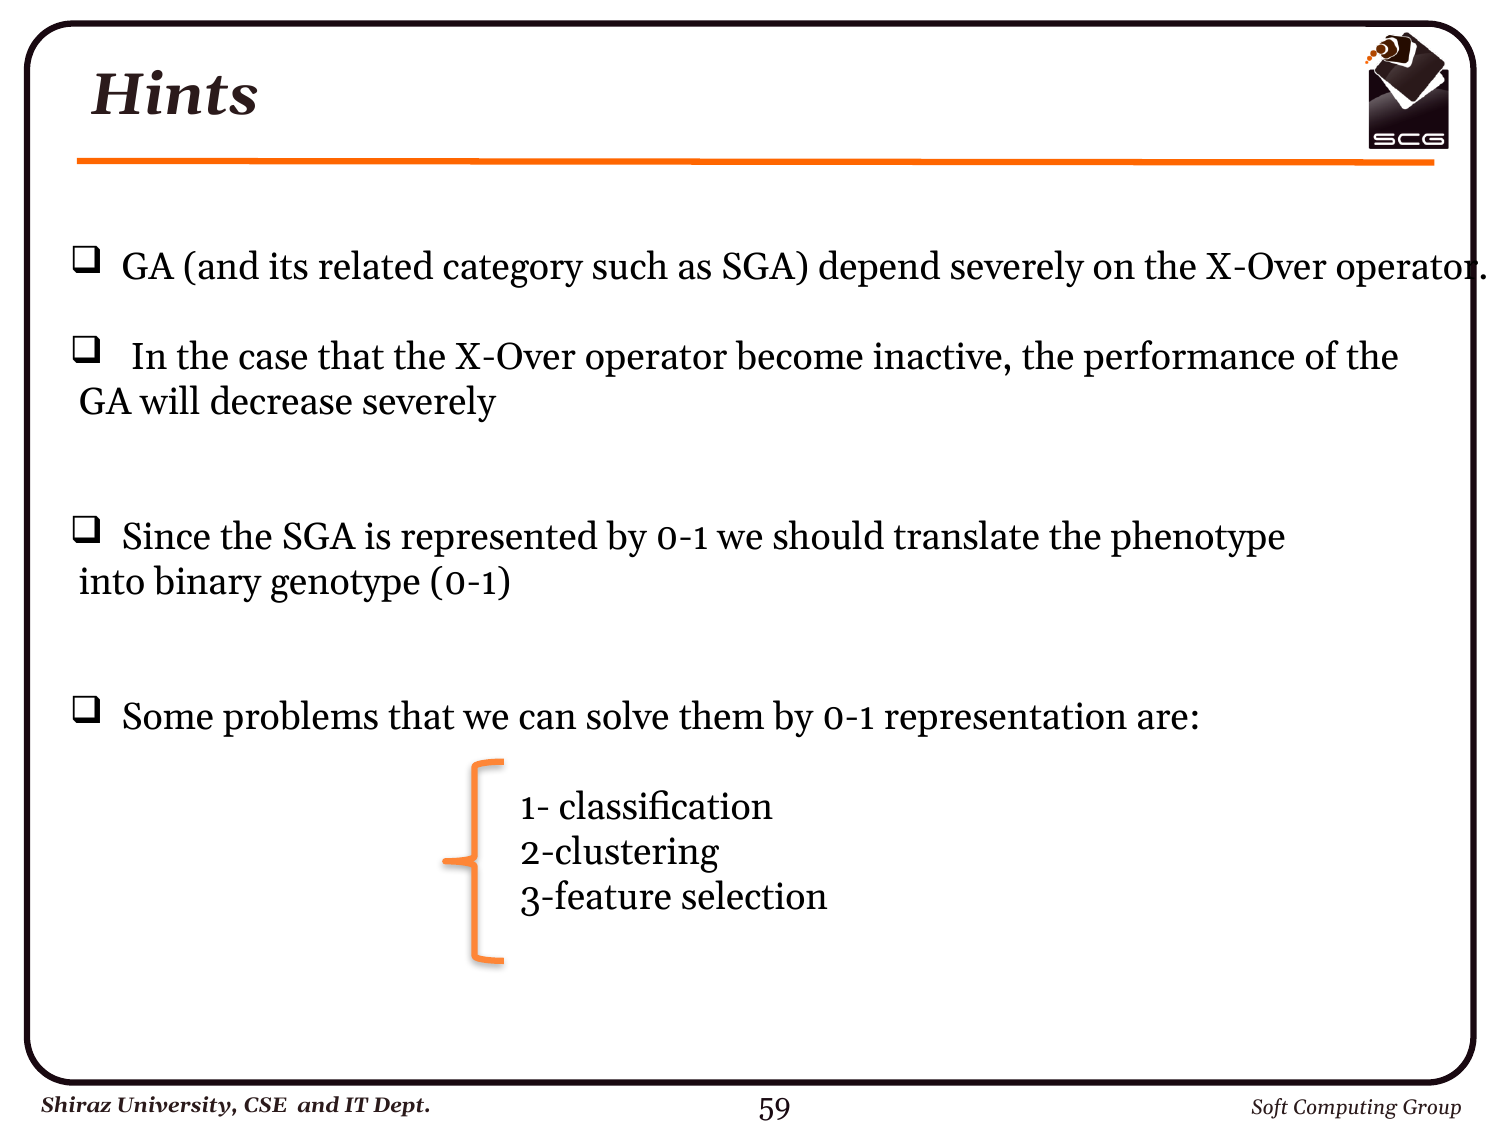

# Hints
  GA (and its related category such as SGA) depend severely on the X-Over operator.

   In the case that the X-Over operator become inactive, the performance of the
 GA will decrease severely

  Since the SGA is represented by 0-1 we should translate the phenotype
 into binary genotype (0-1)

  Some problems that we can solve them by 0-1 representation are:

	1- classification
	2-clustering
	3-feature selection

59